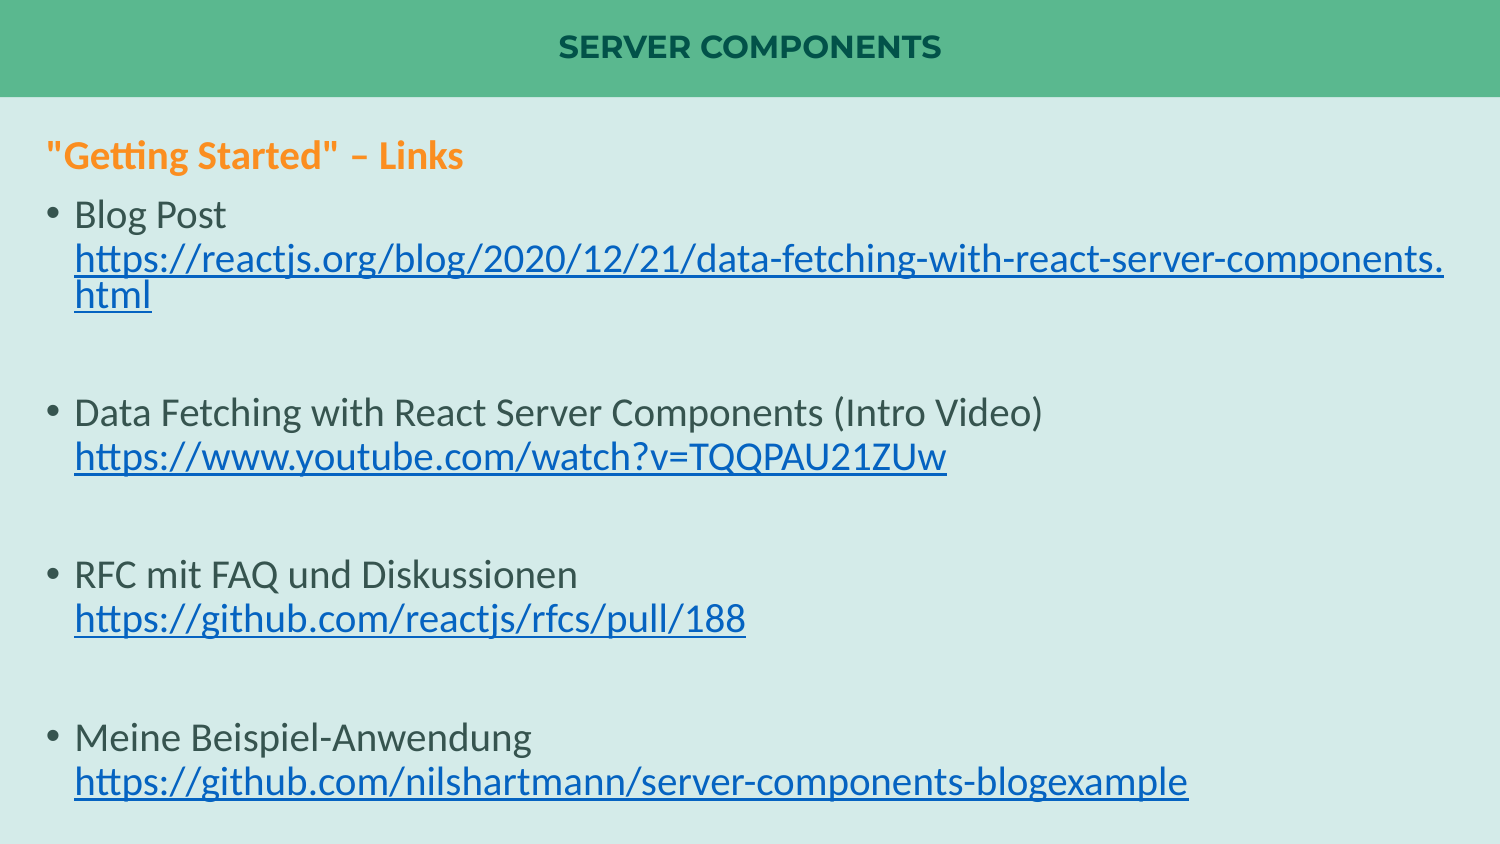

# Server Components
"Getting Started" – Links
Blog Post
https://reactjs.org/blog/2020/12/21/data-fetching-with-react-server-components.html

Data Fetching with React Server Components (Intro Video)
https://www.youtube.com/watch?v=TQQPAU21ZUw

RFC mit FAQ und Diskussionen
https://github.com/reactjs/rfcs/pull/188

Meine Beispiel-Anwendung
https://github.com/nilshartmann/server-components-blogexample